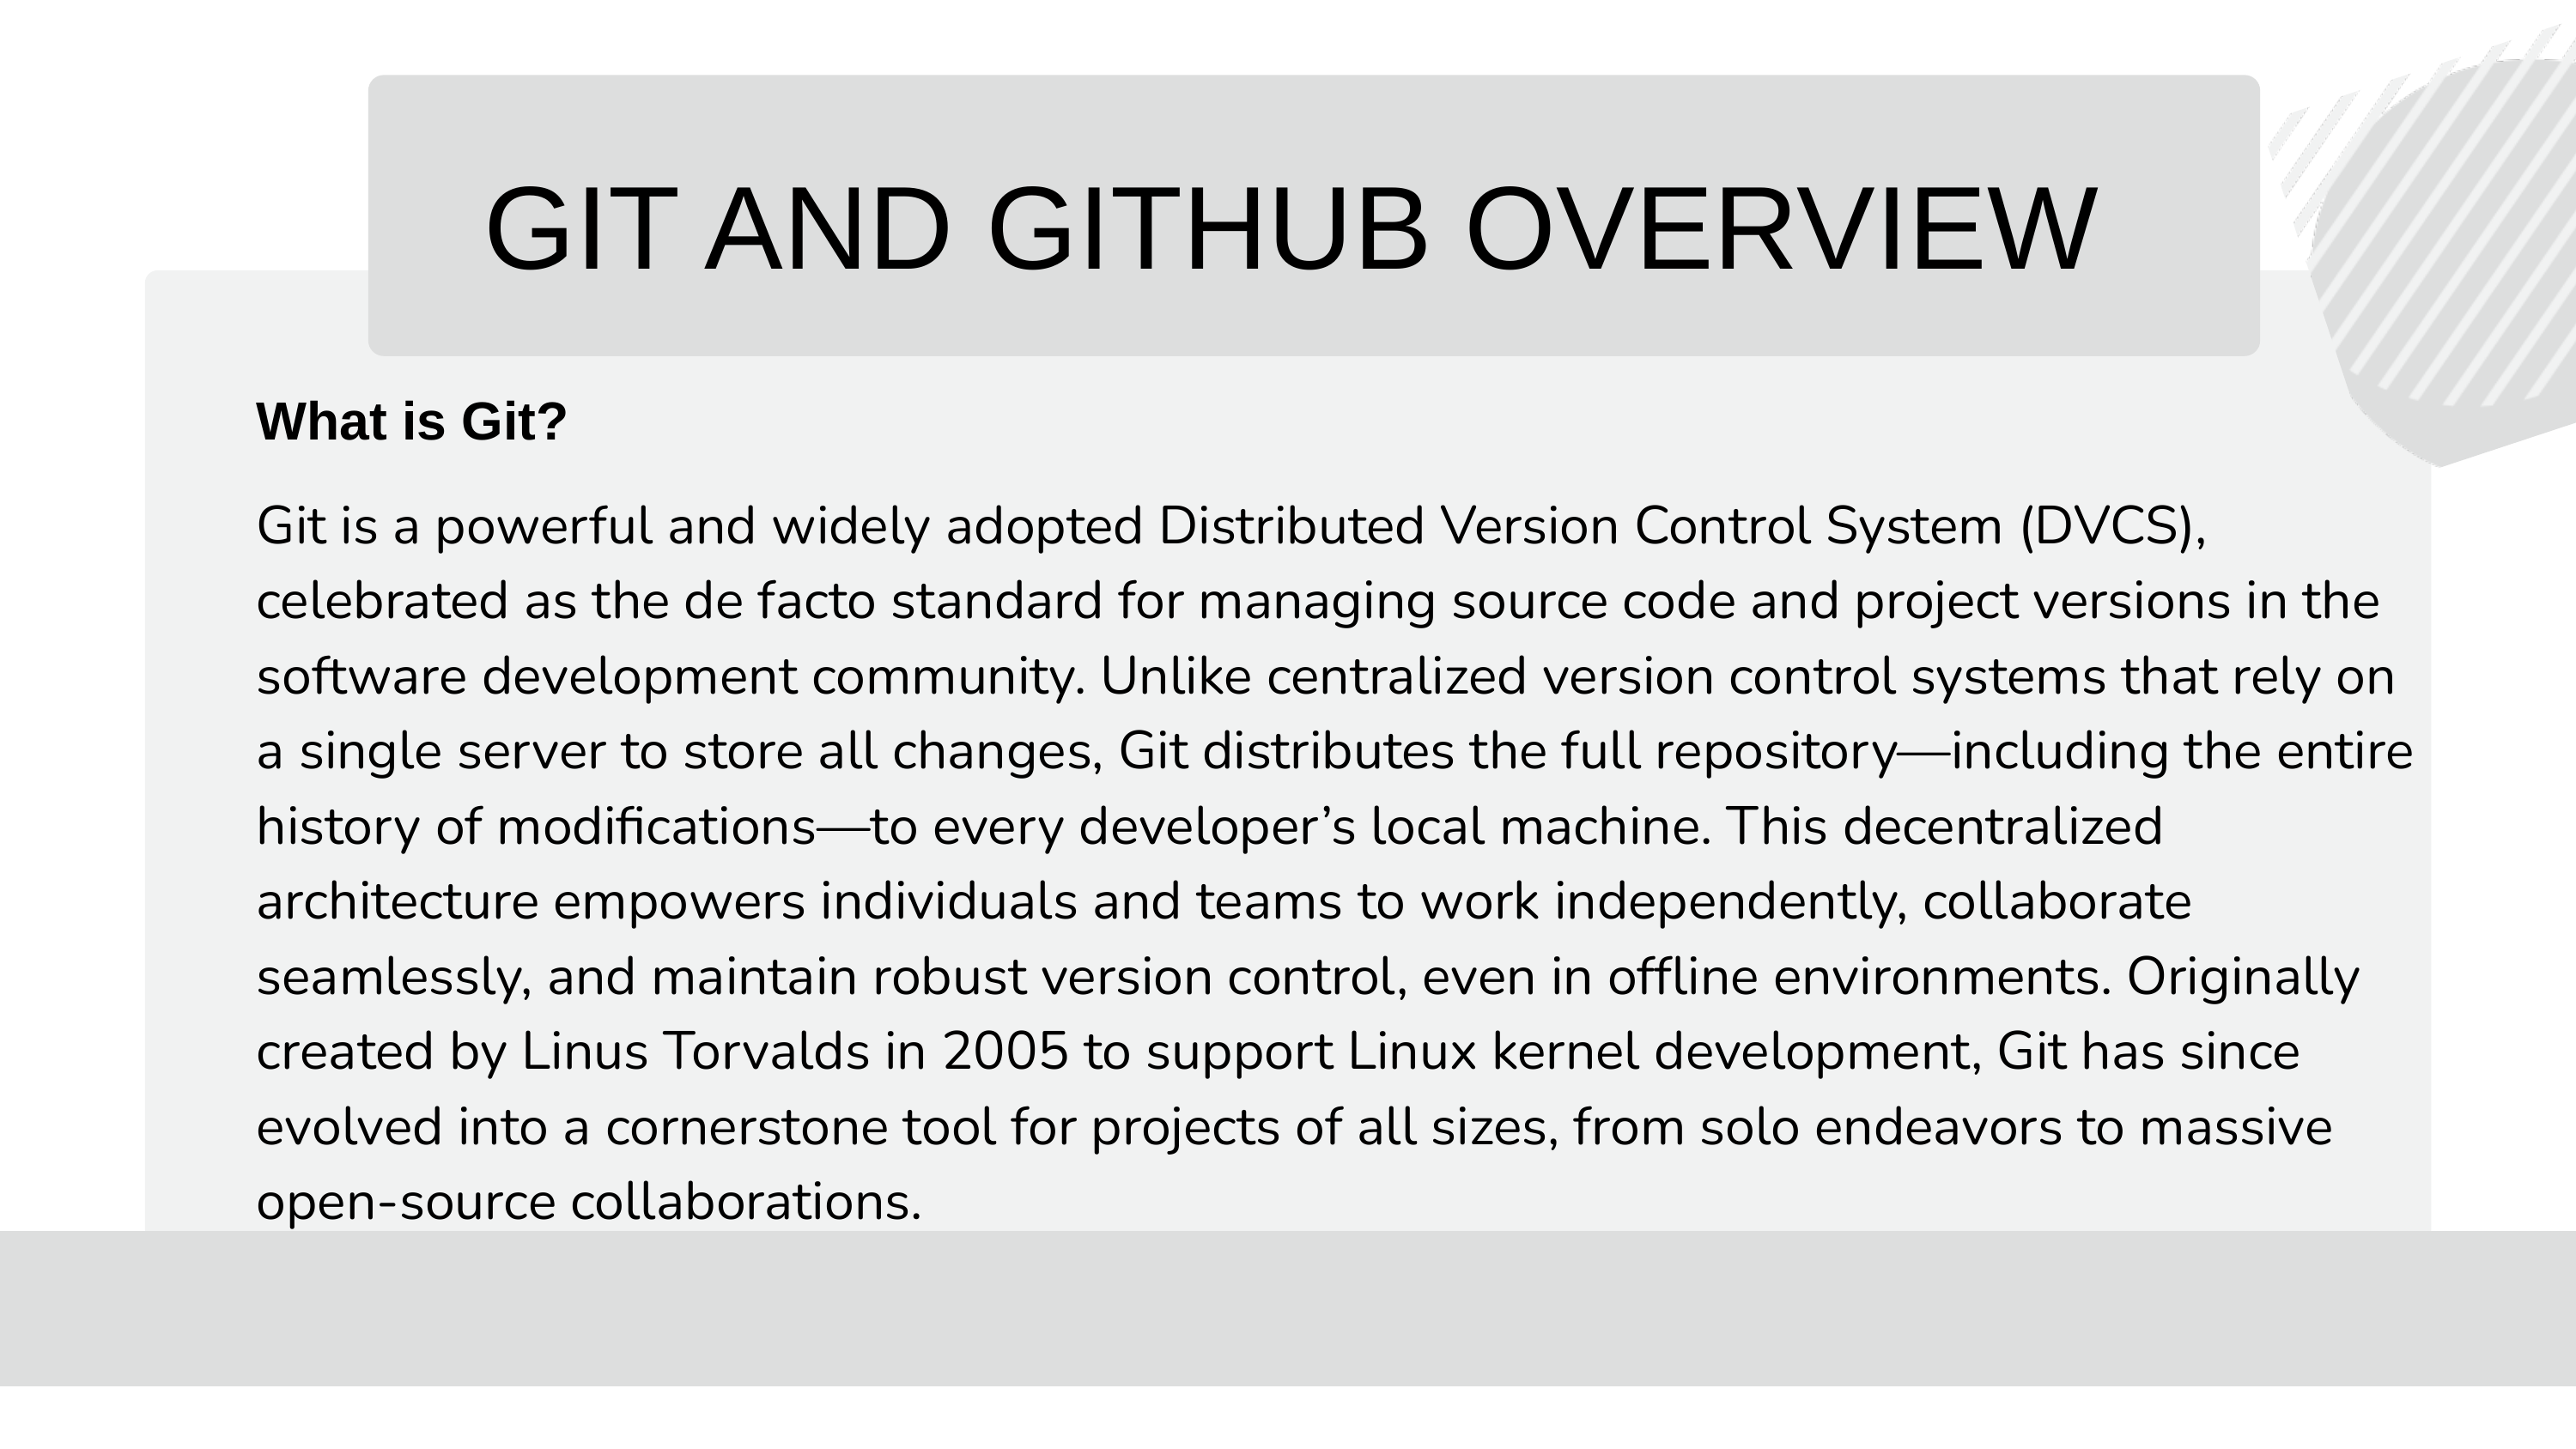

GIT AND GITHUB OVERVIEW

What is Git?
Git is a powerful and widely adopted Distributed Version Control System (DVCS), celebrated as the de facto standard for managing source code and project versions in the software development community. Unlike centralized version control systems that rely on a single server to store all changes, Git distributes the full repository—including the entire history of modifications—to every developer’s local machine. This decentralized architecture empowers individuals and teams to work independently, collaborate seamlessly, and maintain robust version control, even in offline environments. Originally created by Linus Torvalds in 2005 to support Linux kernel development, Git has since evolved into a cornerstone tool for projects of all sizes, from solo endeavors to massive open-source collaborations.